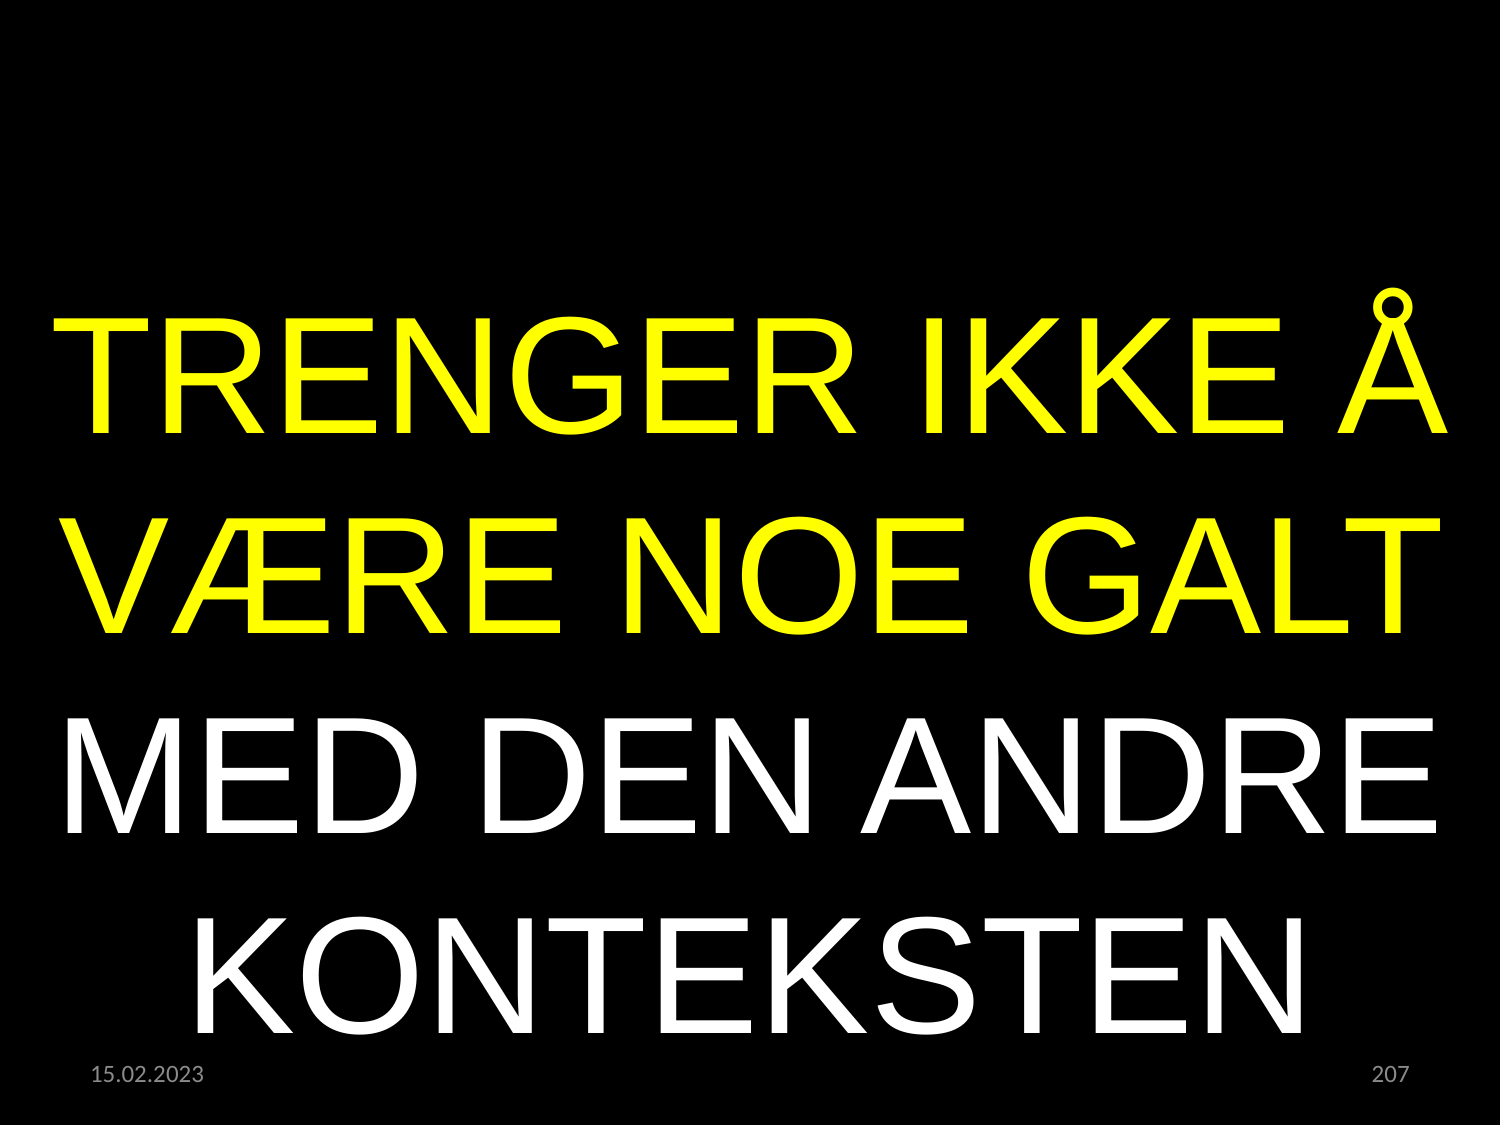

TRENGER IKKE Å VÆRE NOE GALT MED DEN ANDRE KONTEKSTEN
15.02.2023
207